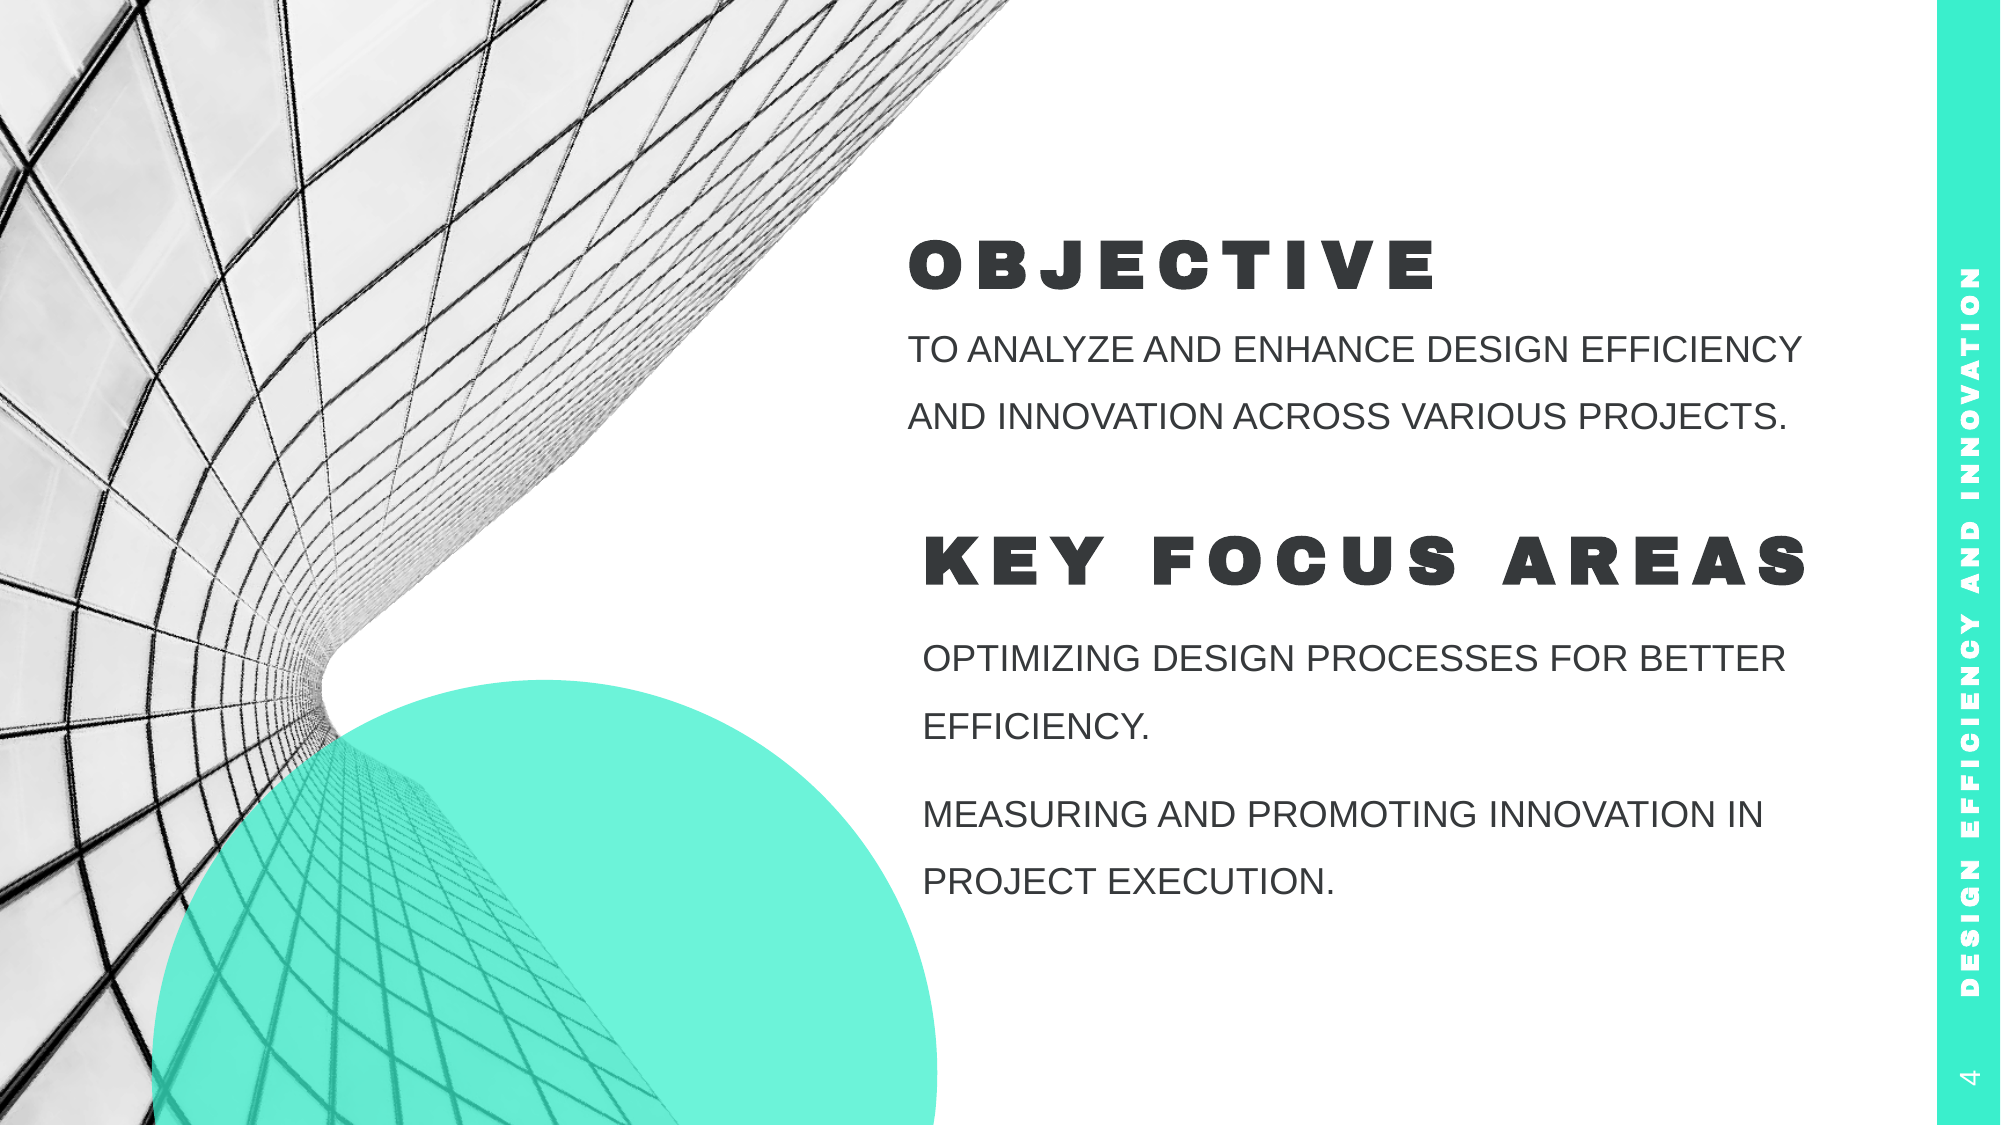

# objective
To analyze and enhance design efficiency and innovation across various projects.
Design efficiency and innovation
Key focus areas
Optimizing design processes for better efficiency.
Measuring and promoting innovation in project execution.

4